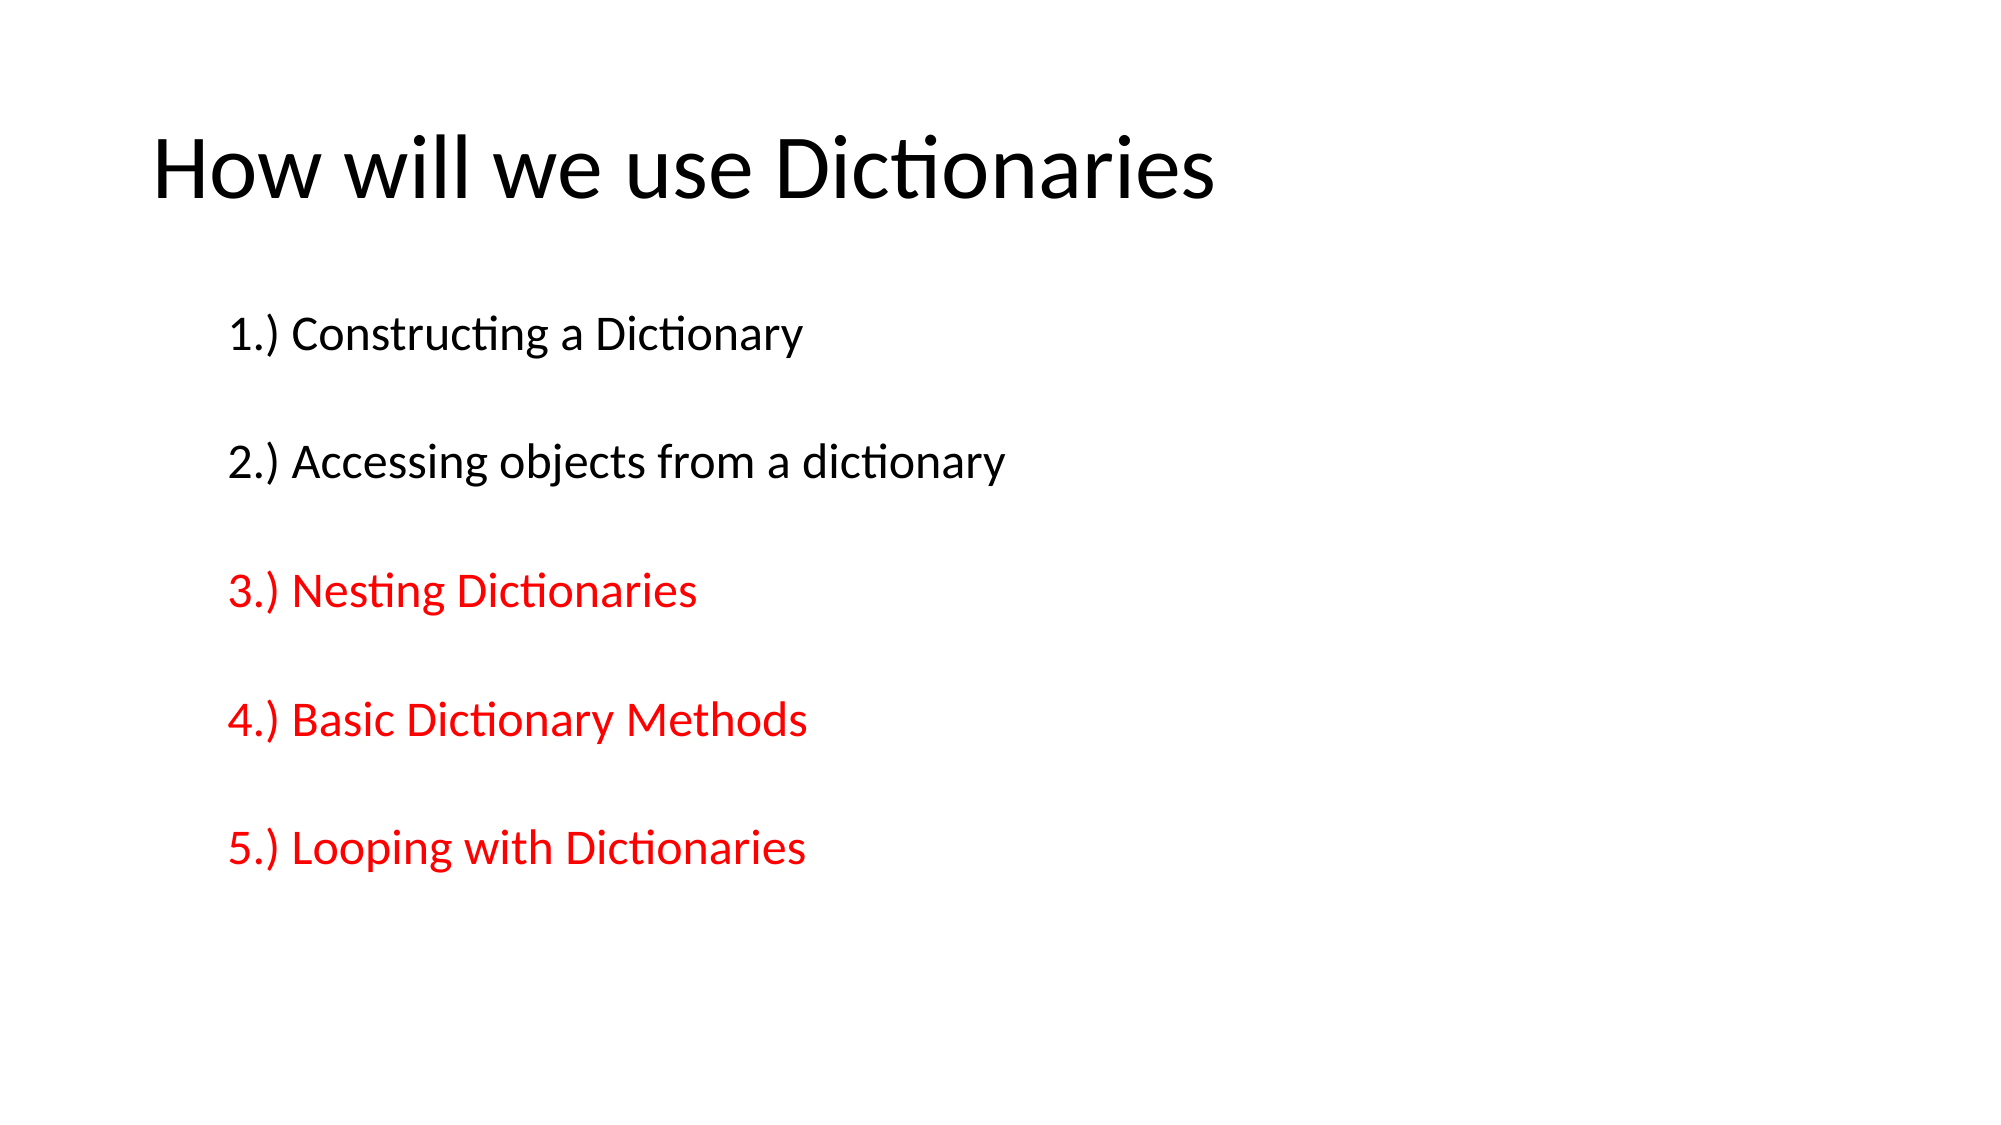

# How will we use Dictionaries
1.) Constructing a Dictionary

2.) Accessing objects from a dictionary

3.) Nesting Dictionaries

4.) Basic Dictionary Methods

5.) Looping with Dictionaries